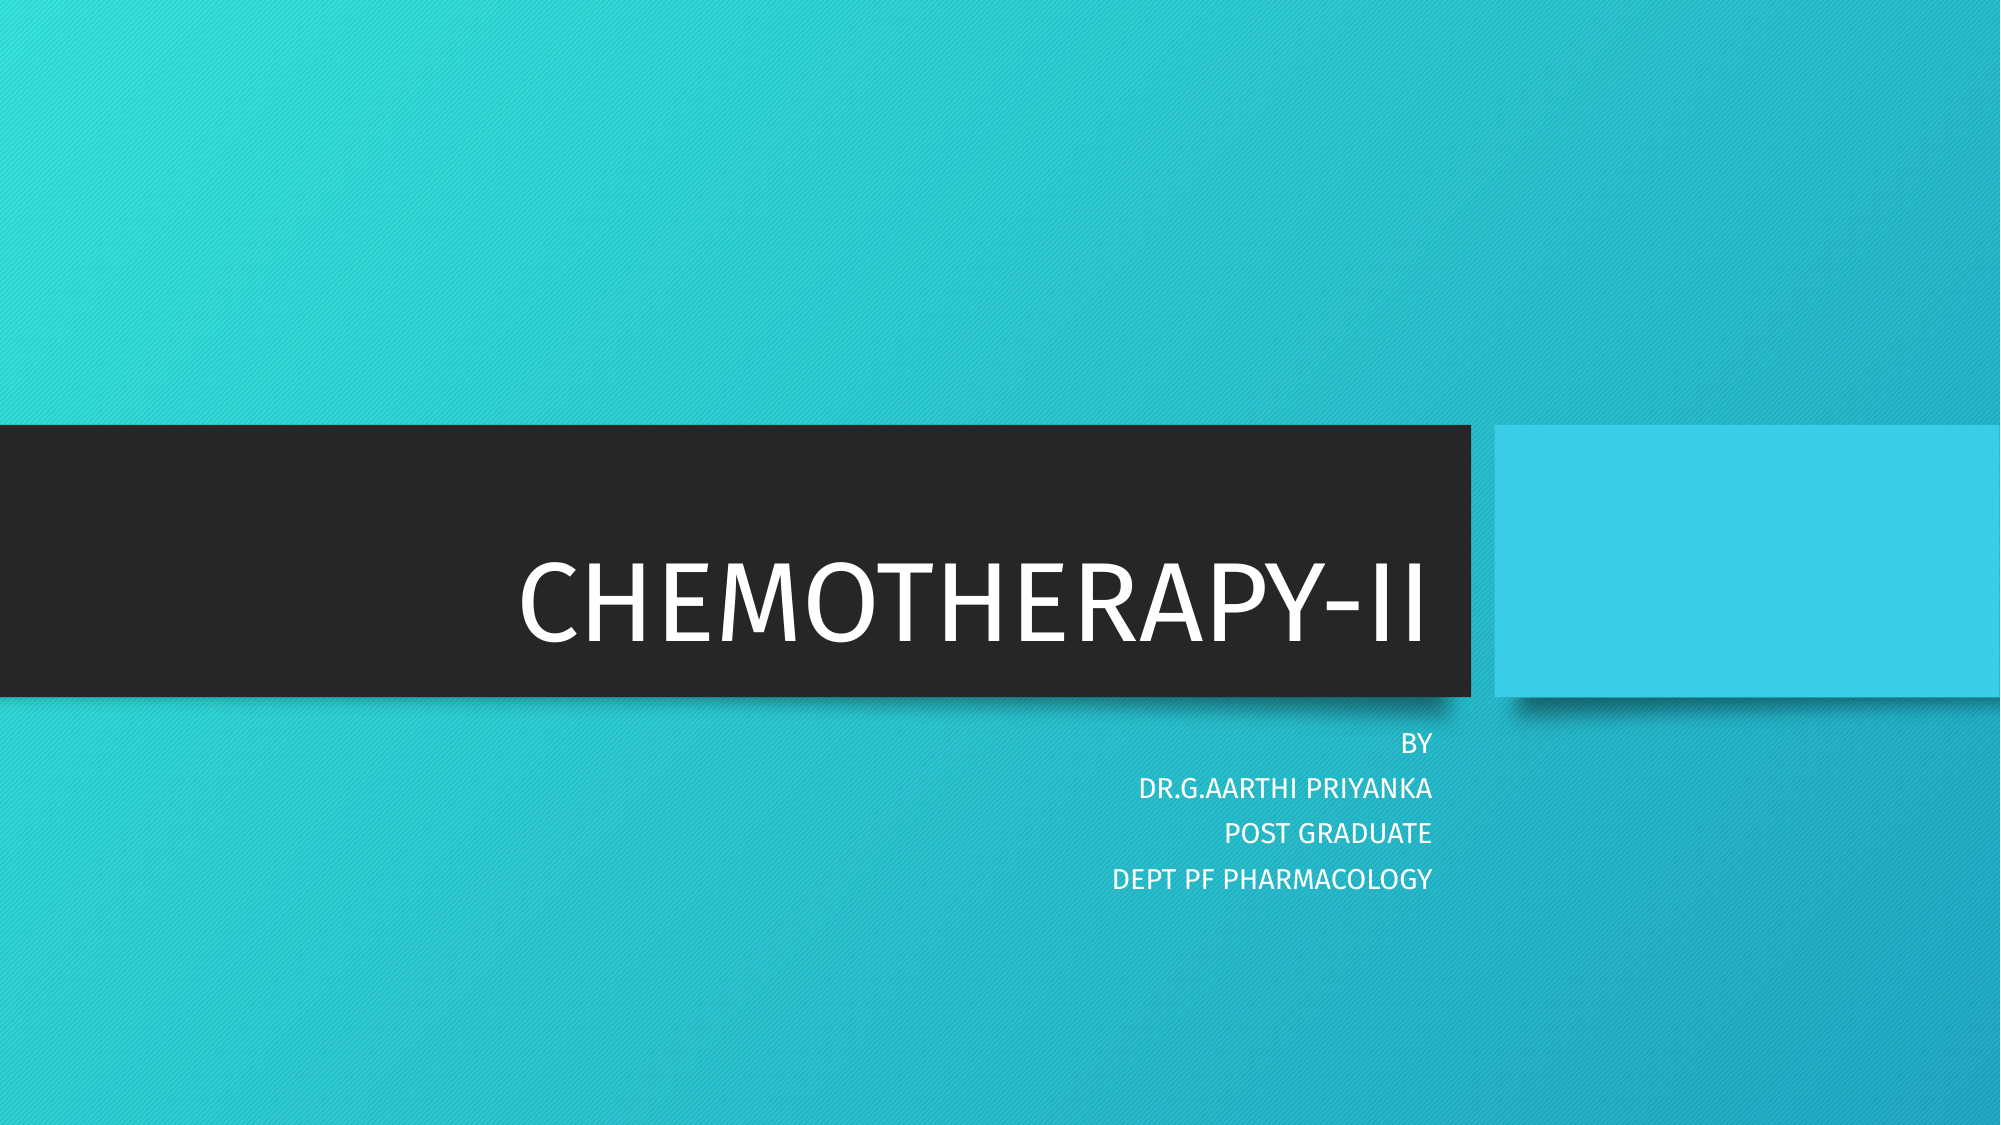

# CHEMOTHERAPY-II
BY
DR.G.AARTHI PRIYANKA
POST GRADUATE
DEPT PF PHARMACOLOGY